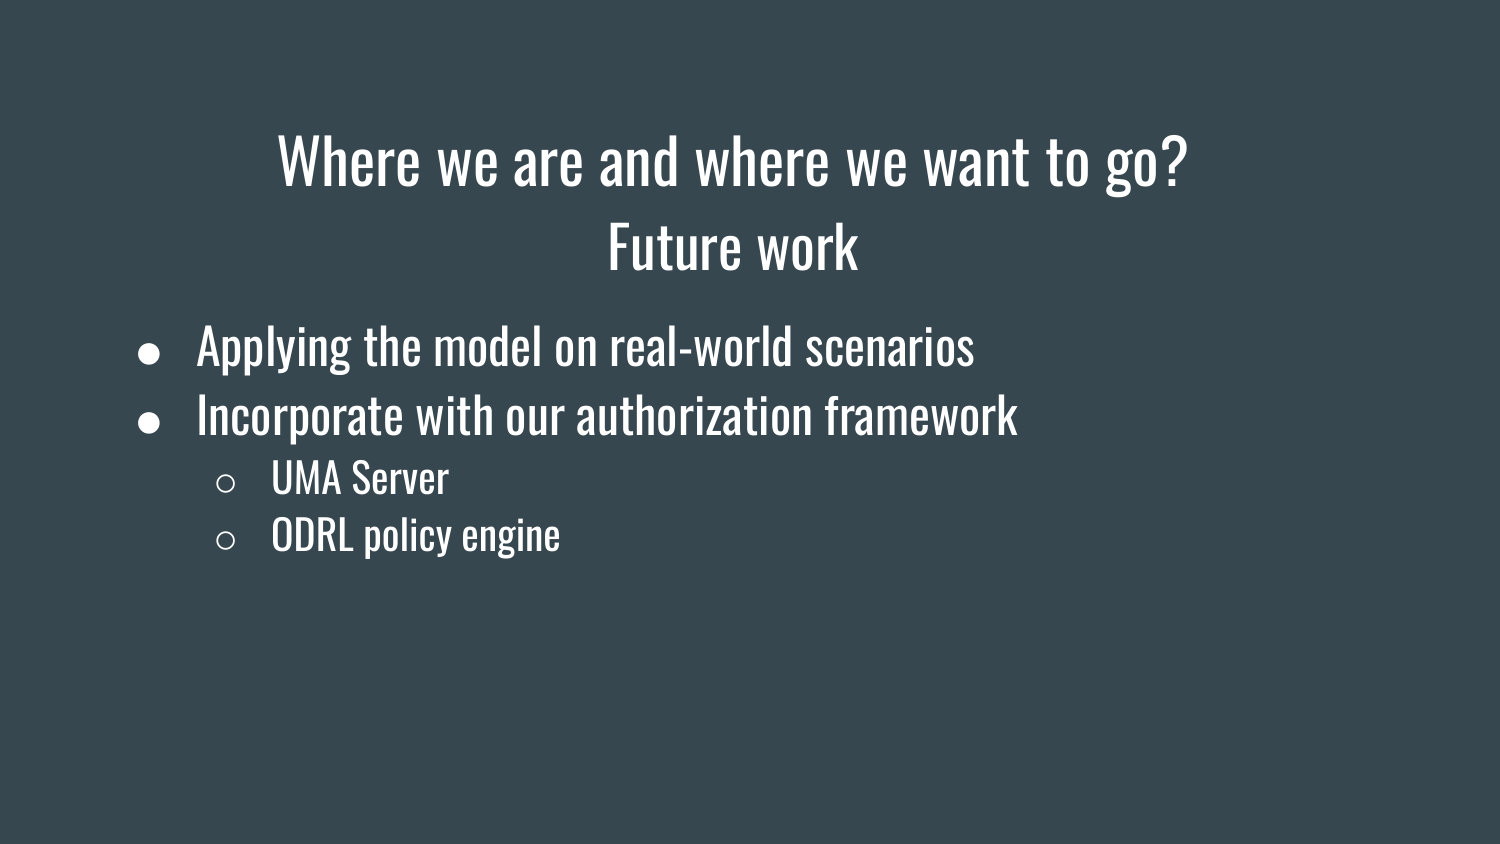

Where we are and where we want to go?
Future work
Applying the model on real-world scenarios
Incorporate with our authorization framework
UMA Server
ODRL policy engine